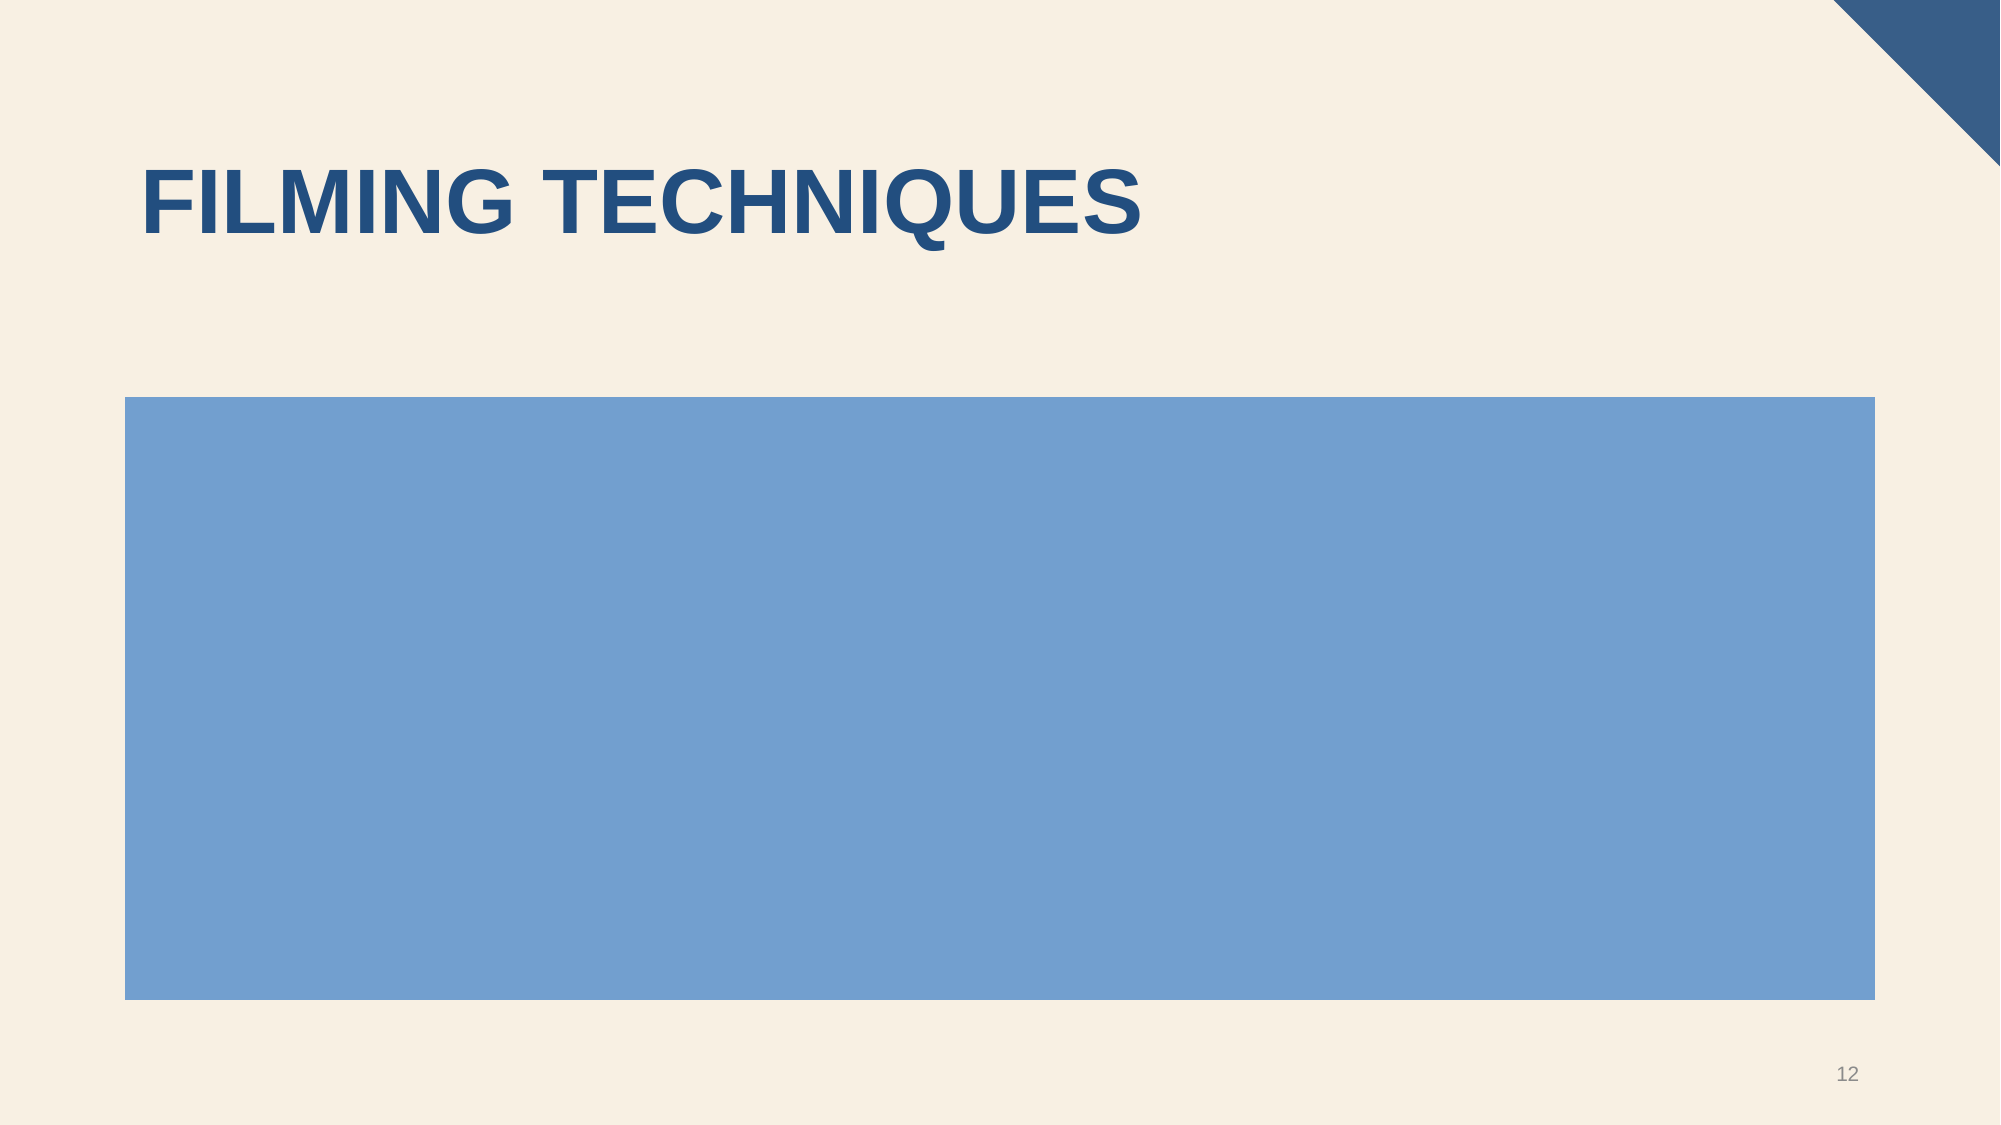

# Filming techniques
These techniques comprise; close up shots wide angles shot & product angle.
The lighting was specifically tailored for even the creases in leather to shine.
A balance of handheld motion/tripod steadiness was used to keep realism and flow.
Set to make you feel something, camera height and distance were intentional choices.
It turned the advertisement into a much more premium experience due to the use of visual tools.

12